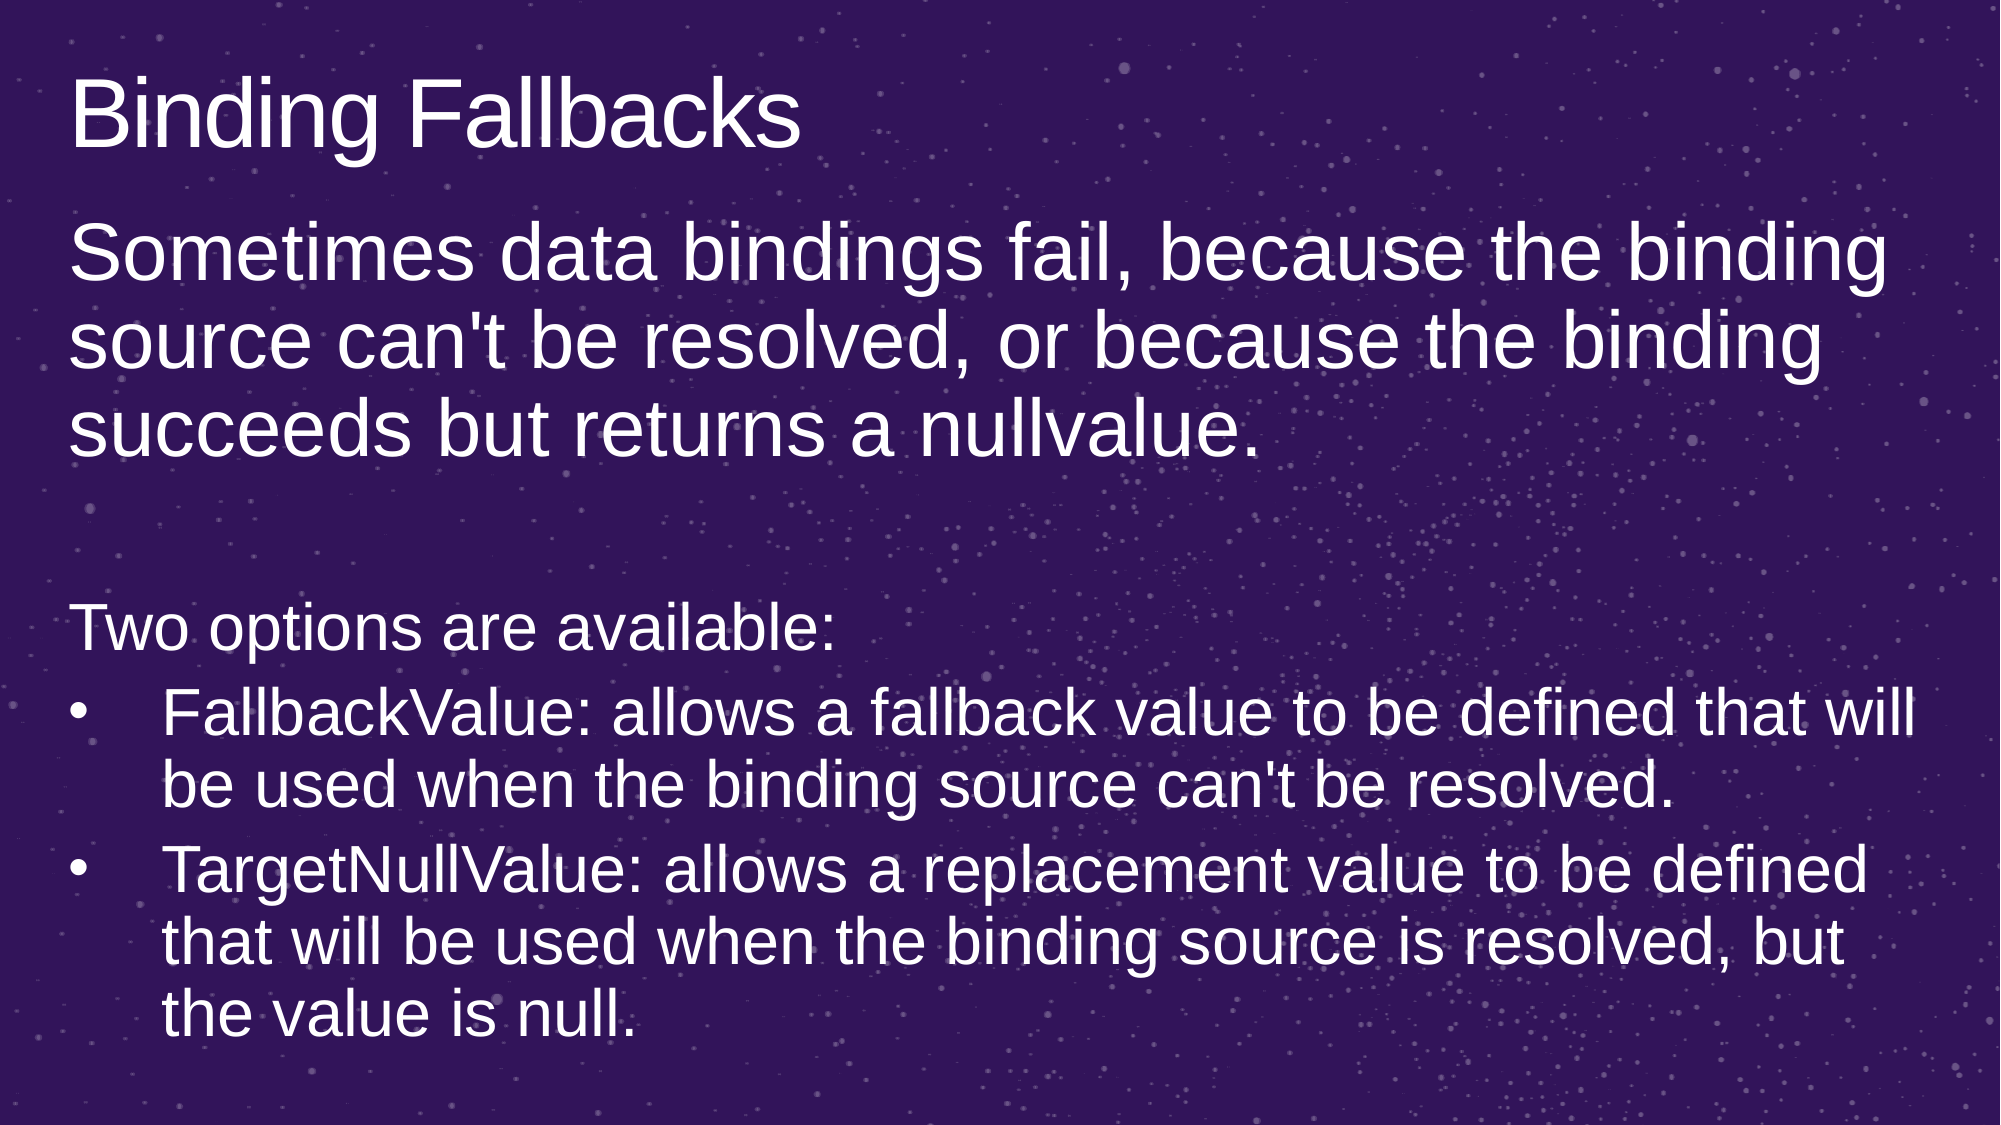

# Binding Fallbacks
Sometimes data bindings fail, because the binding source can't be resolved, or because the binding succeeds but returns a nullvalue.

Two options are available:
FallbackValue: allows a fallback value to be defined that will be used when the binding source can't be resolved.
TargetNullValue: allows a replacement value to be defined that will be used when the binding source is resolved, but the value is null.